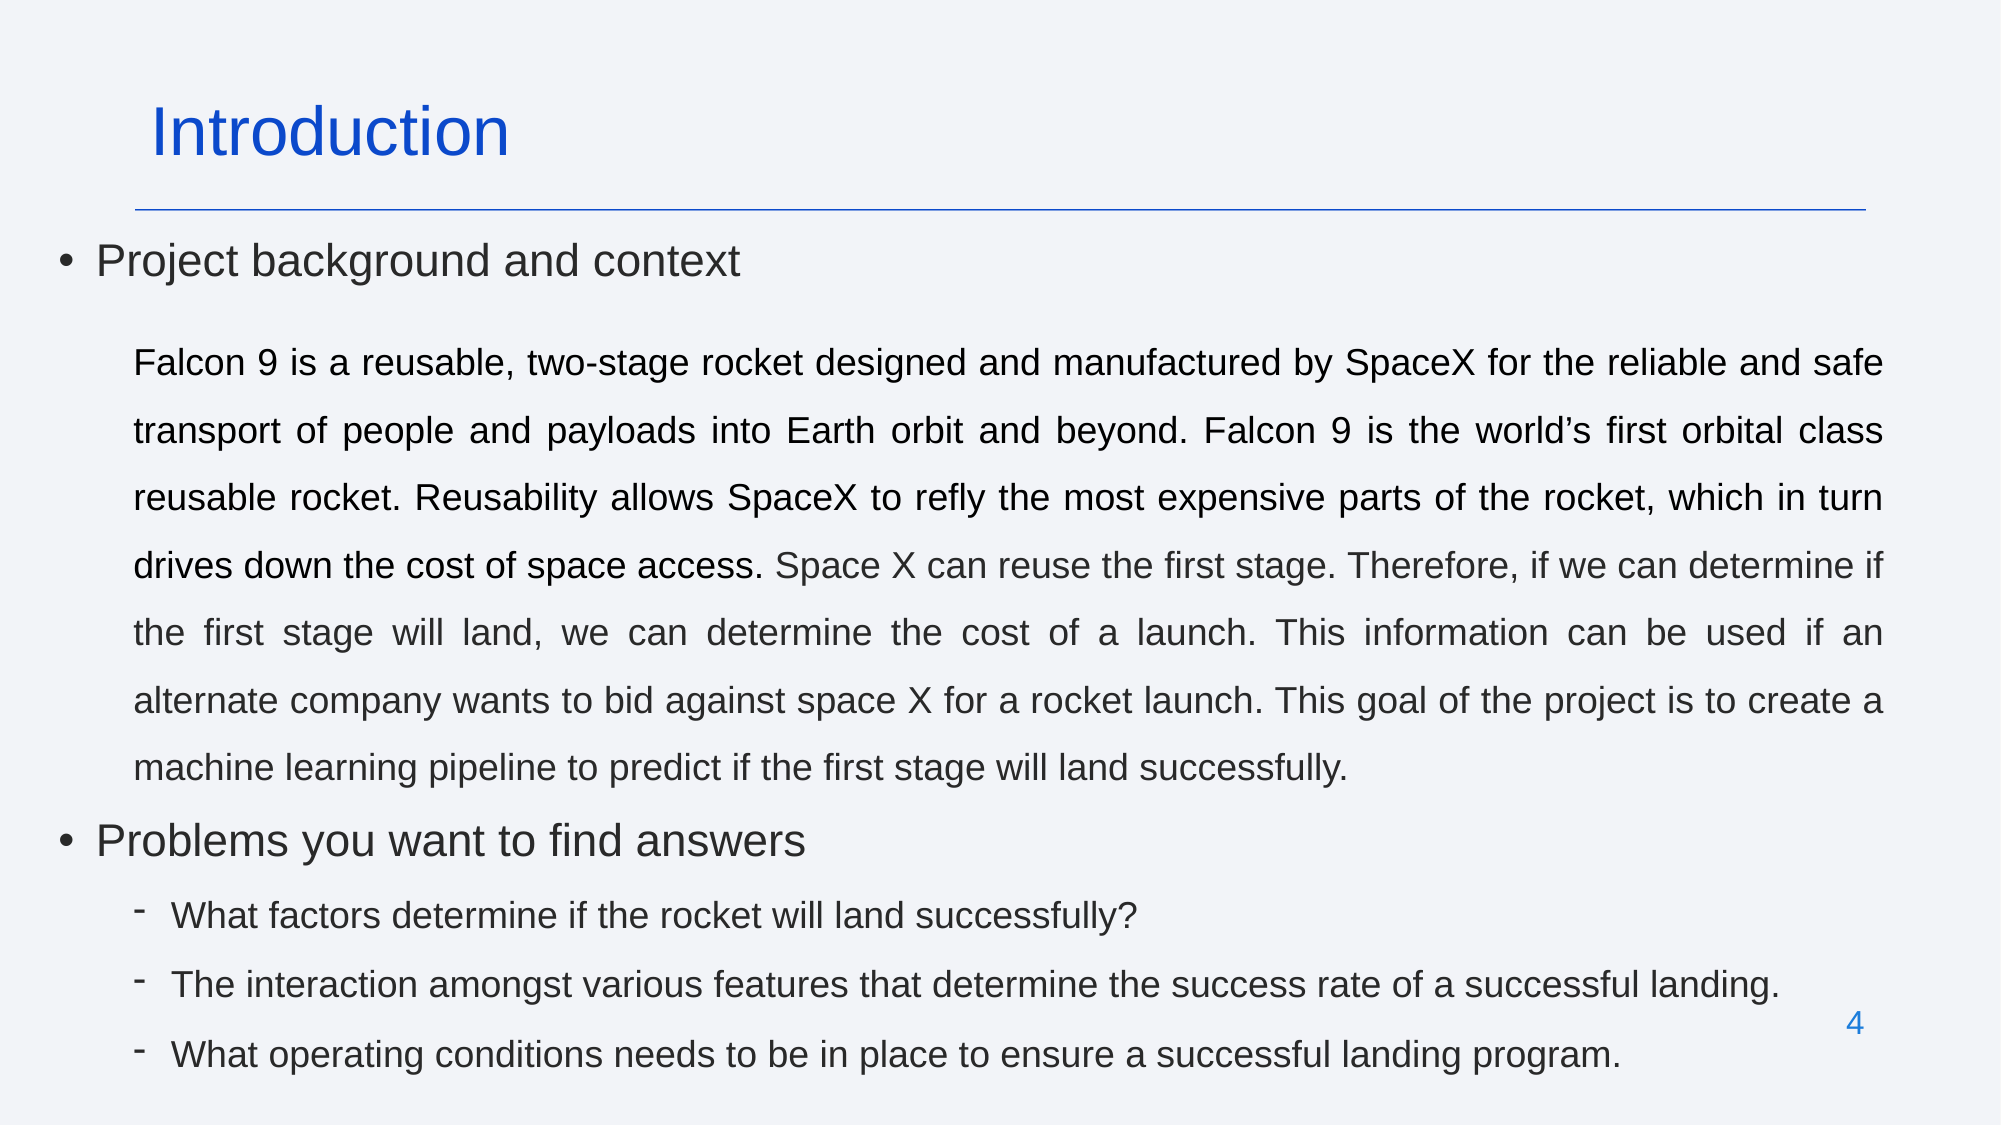

Introduction
Project background and context
Falcon 9 is a reusable, two-stage rocket designed and manufactured by SpaceX for the reliable and safe transport of people and payloads into Earth orbit and beyond. Falcon 9 is the world’s first orbital class reusable rocket. Reusability allows SpaceX to refly the most expensive parts of the rocket, which in turn drives down the cost of space access. Space X can reuse the first stage. Therefore, if we can determine if the first stage will land, we can determine the cost of a launch. This information can be used if an alternate company wants to bid against space X for a rocket launch. This goal of the project is to create a machine learning pipeline to predict if the first stage will land successfully.
Problems you want to find answers
What factors determine if the rocket will land successfully?
The interaction amongst various features that determine the success rate of a successful landing.
What operating conditions needs to be in place to ensure a successful landing program.

4